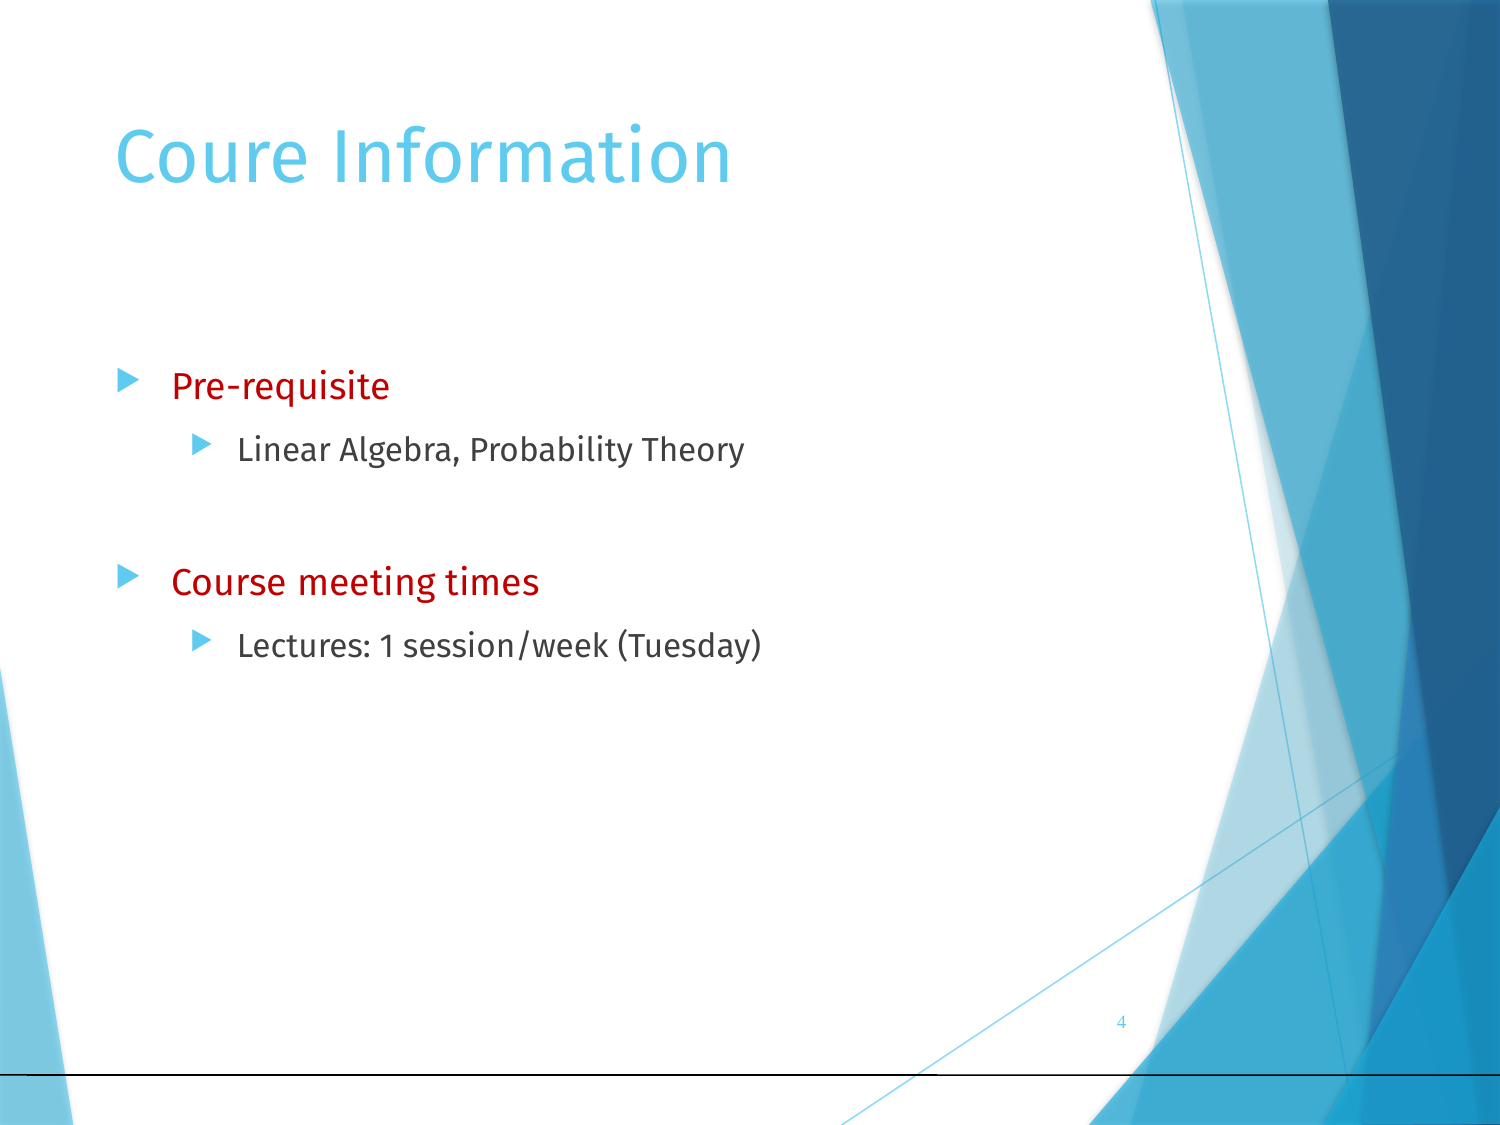

# Coure Information
Pre-requisite
Linear Algebra, Probability Theory

Course meeting times
Lectures: 1 session/week (Tuesday)

4